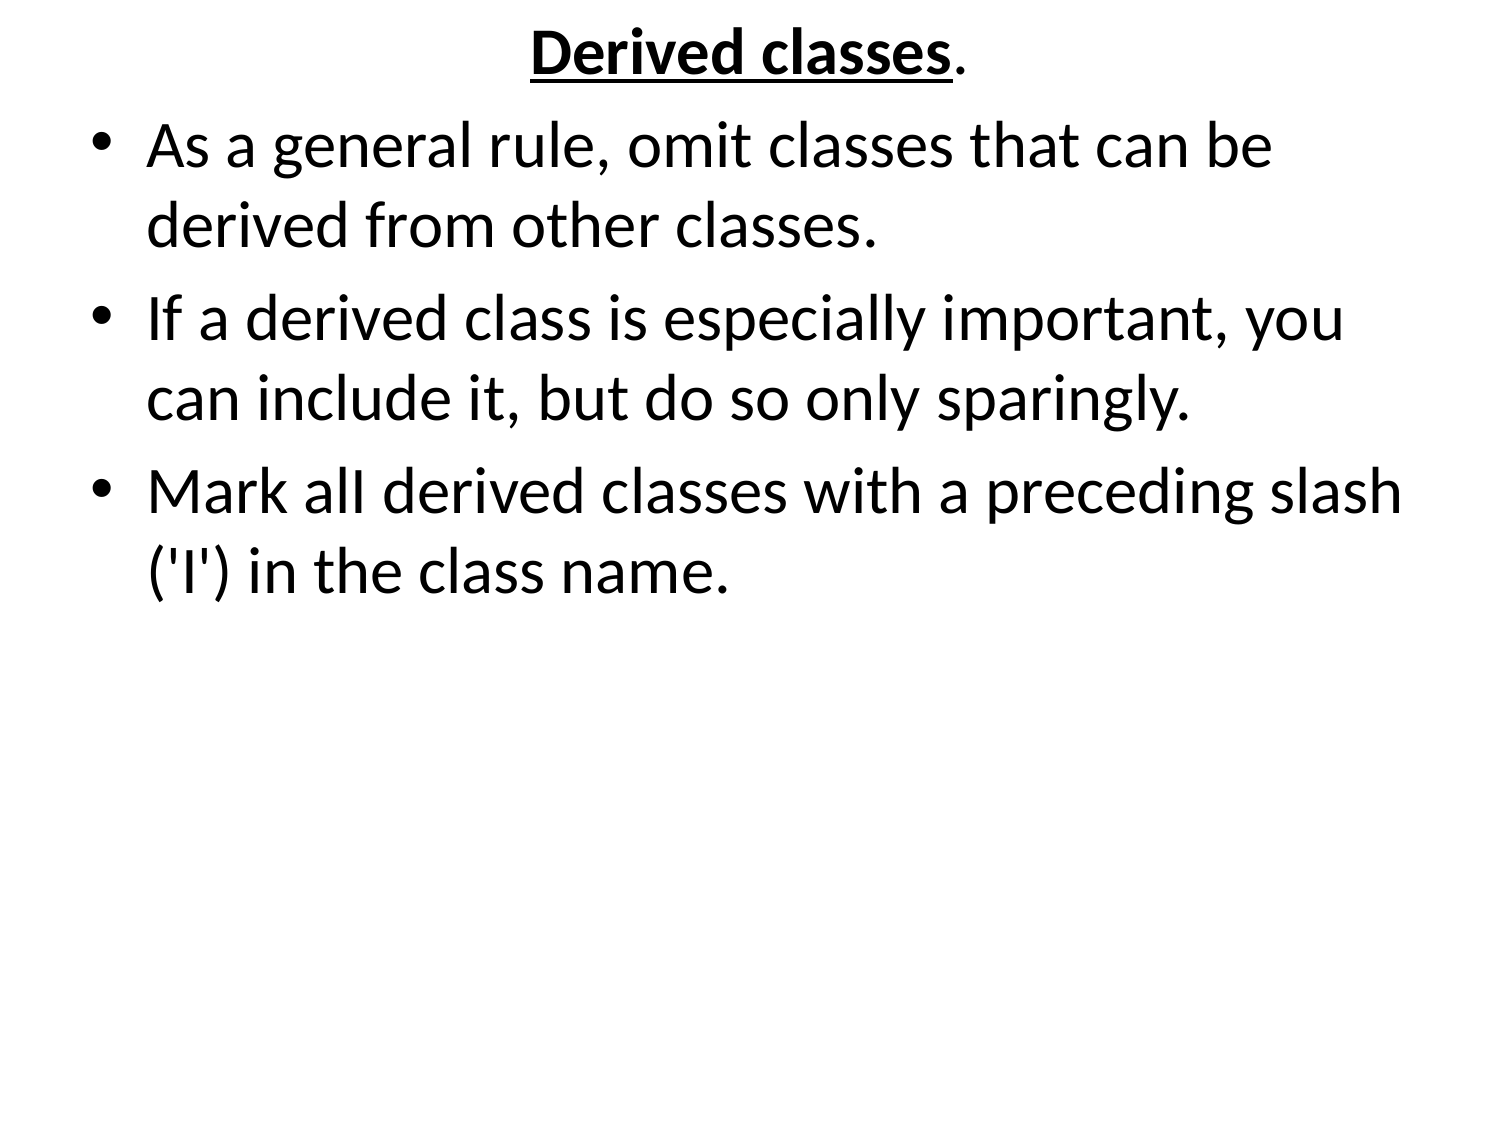

Derived classes.
As a general rule, omit classes that can be derived from other classes.
If a derived class is especially important, you can include it, but do so only sparingly.
Mark alI derived classes with a preceding slash ('I') in the class name.